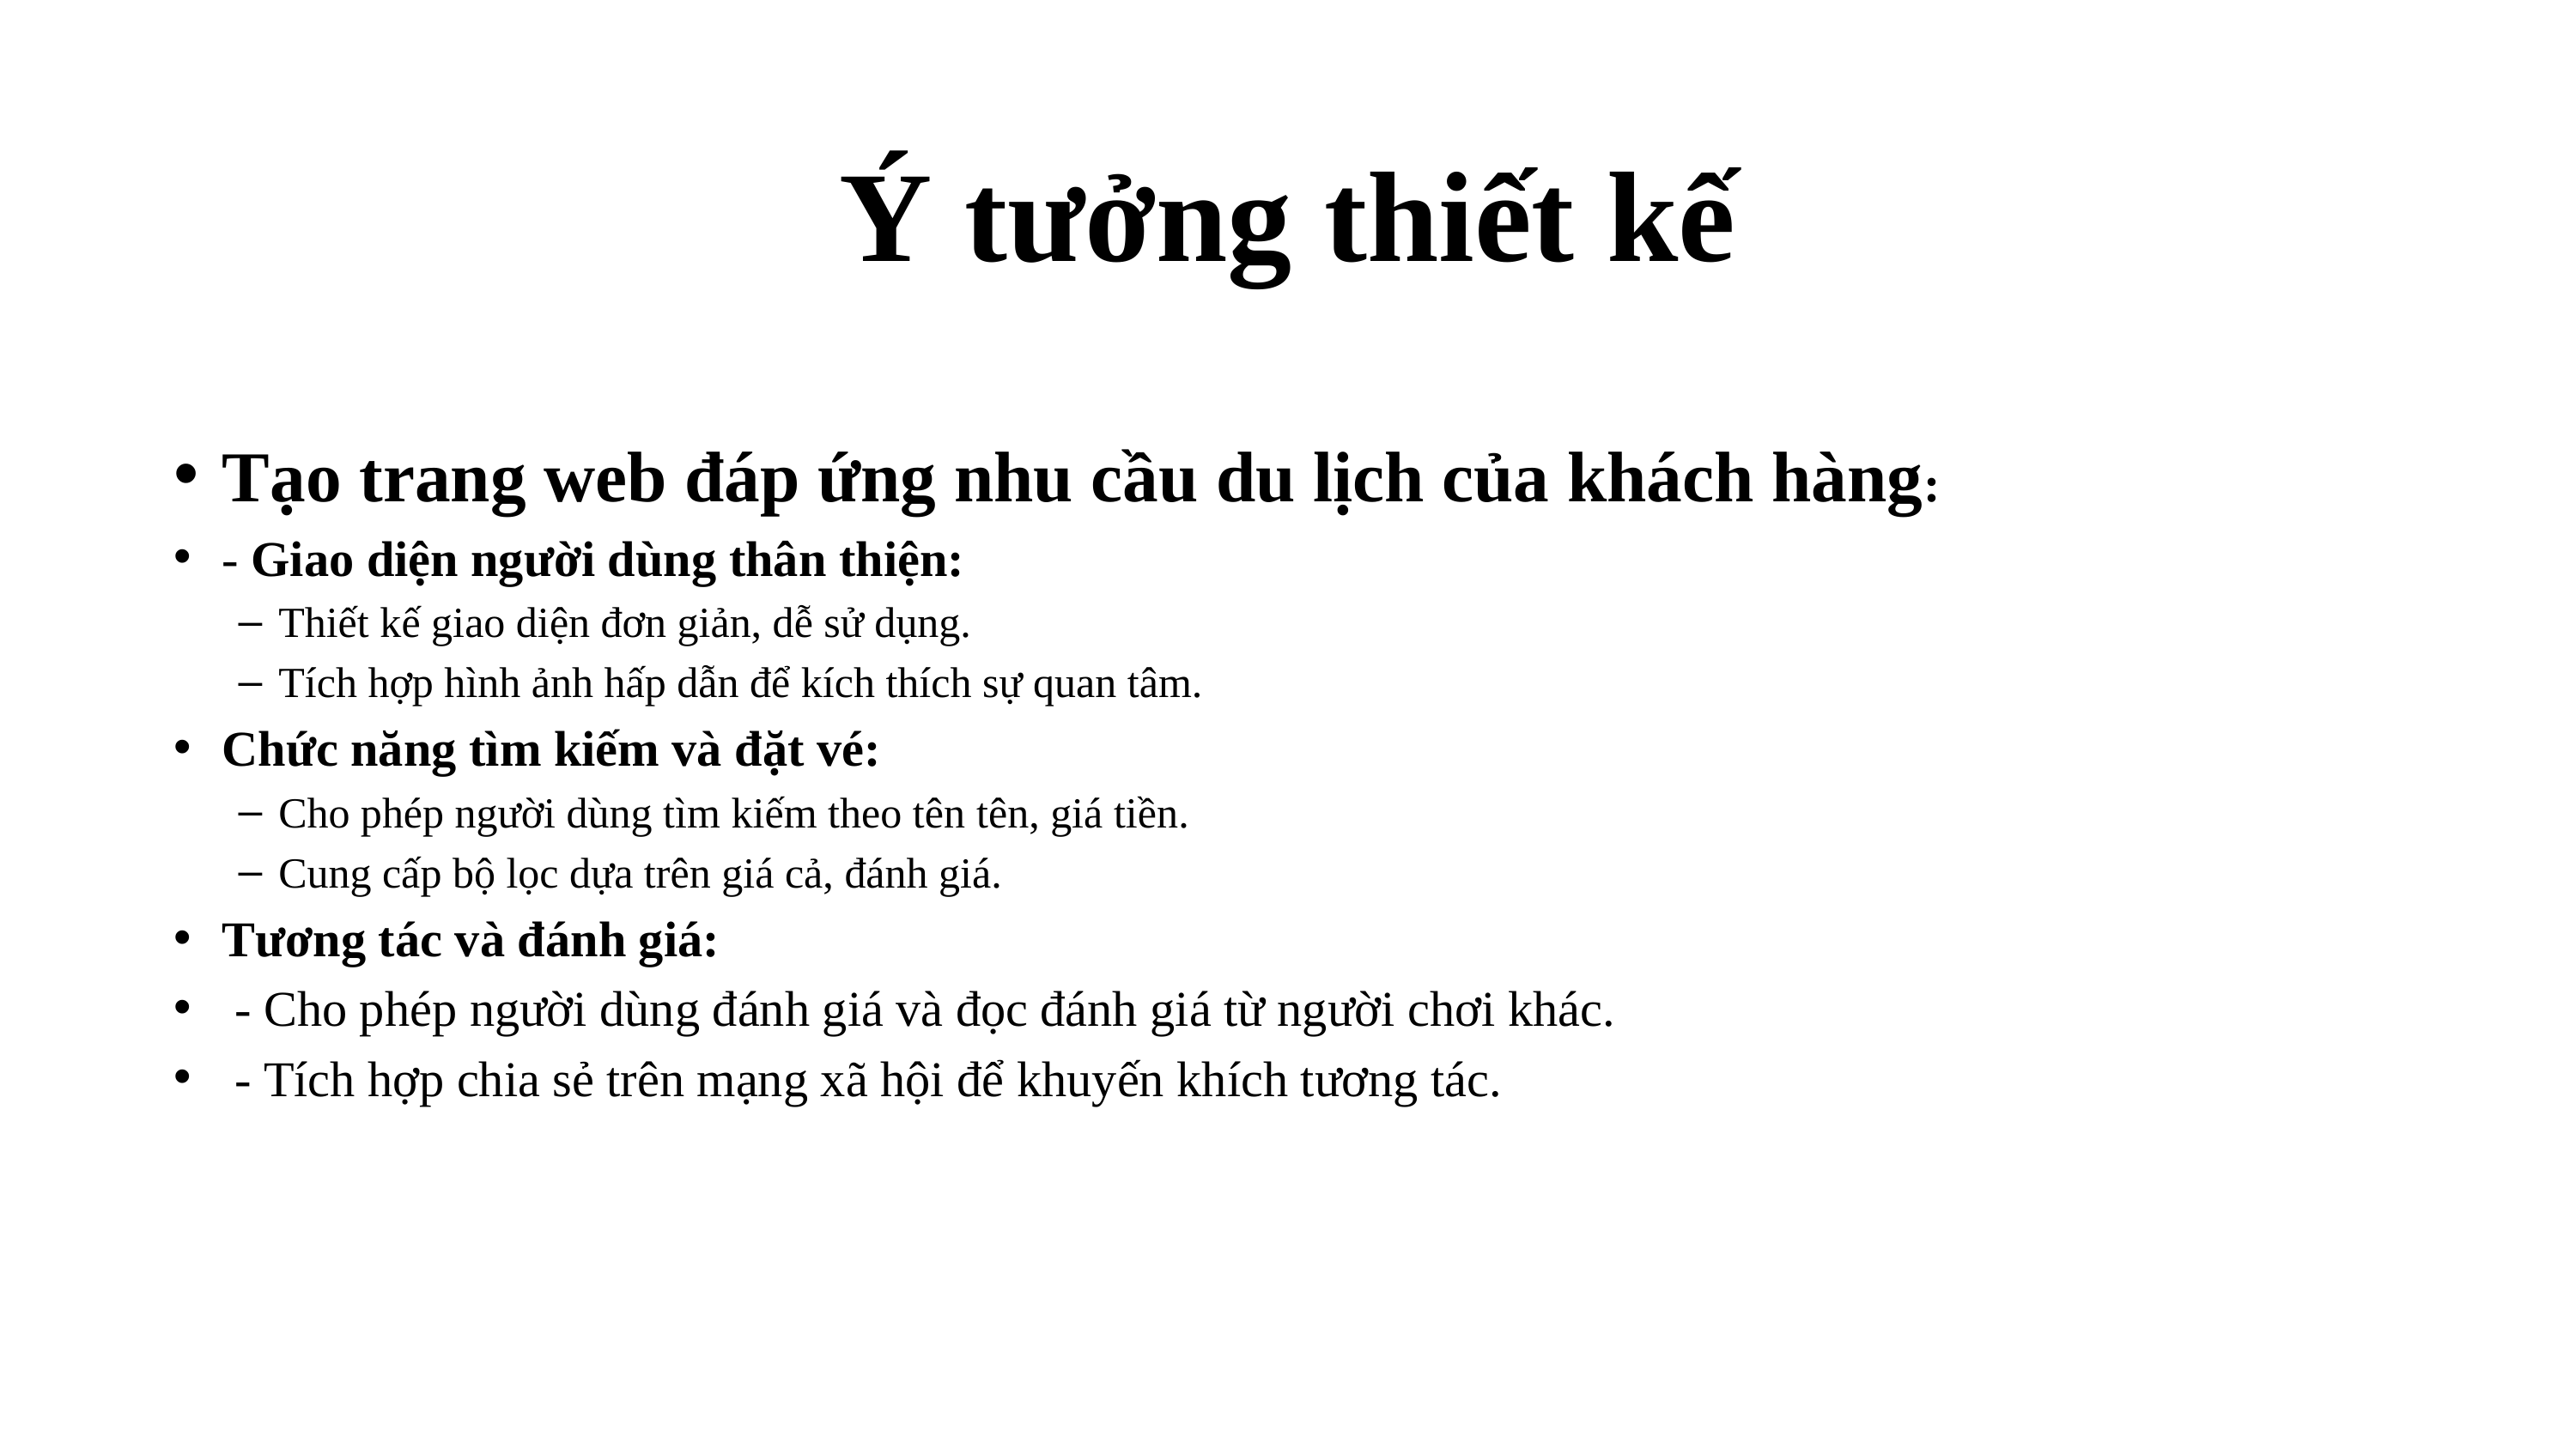

# Ý tưởng thiết kế
Tạo trang web đáp ứng nhu cầu du lịch của khách hàng:
- Giao diện người dùng thân thiện:
Thiết kế giao diện đơn giản, dễ sử dụng.
Tích hợp hình ảnh hấp dẫn để kích thích sự quan tâm.
Chức năng tìm kiếm và đặt vé:
Cho phép người dùng tìm kiếm theo tên tên, giá tiền.
Cung cấp bộ lọc dựa trên giá cả, đánh giá.
Tương tác và đánh giá:
 - Cho phép người dùng đánh giá và đọc đánh giá từ người chơi khác.
 - Tích hợp chia sẻ trên mạng xã hội để khuyến khích tương tác.